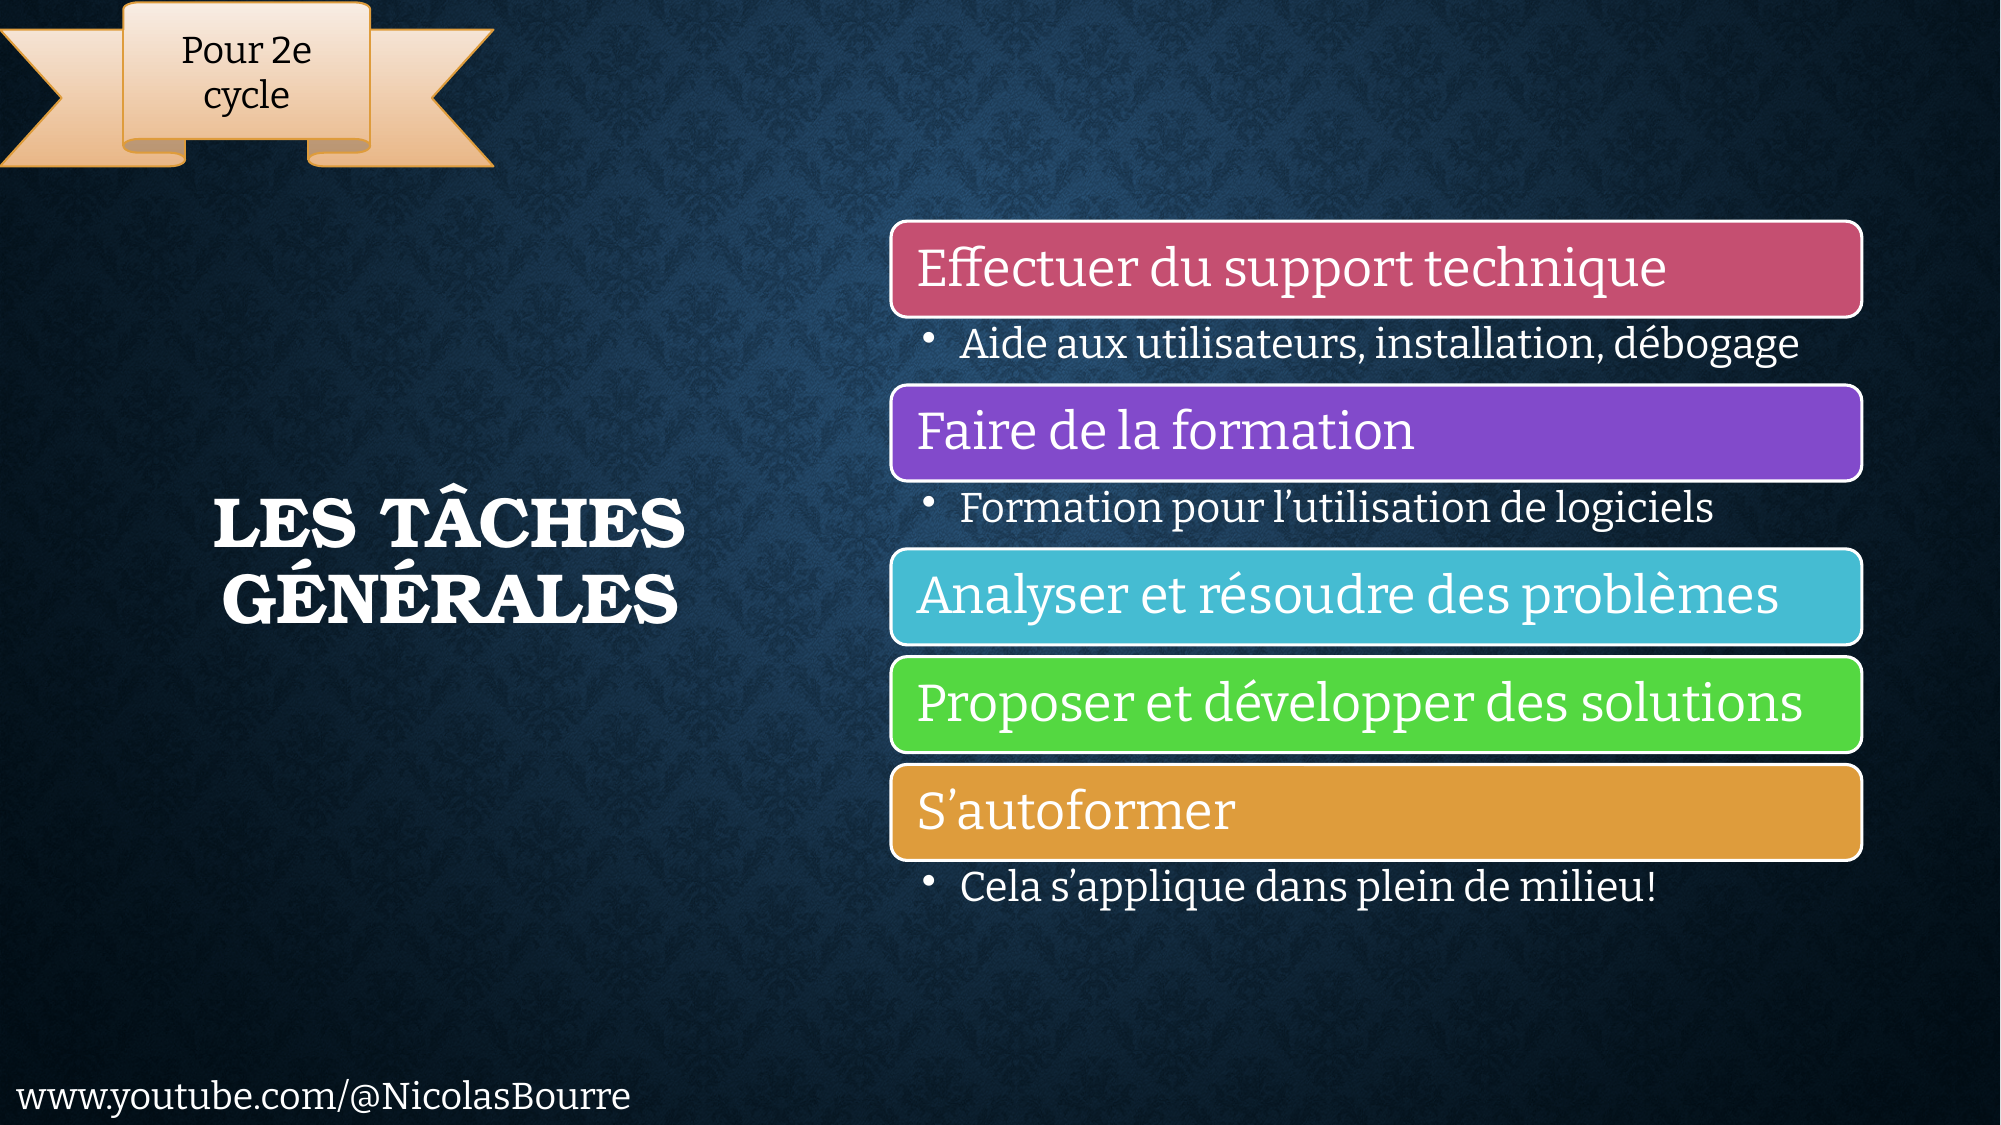

Pour 2e cycle
Effectuer du support technique
Aide aux utilisateurs, installation, débogage
Faire de la formation
Formation pour l’utilisation de logiciels
Analyser et résoudre des problèmes
Proposer et développer des solutions
S’autoformer
Cela s’applique dans plein de milieu!
# Les tâches générales